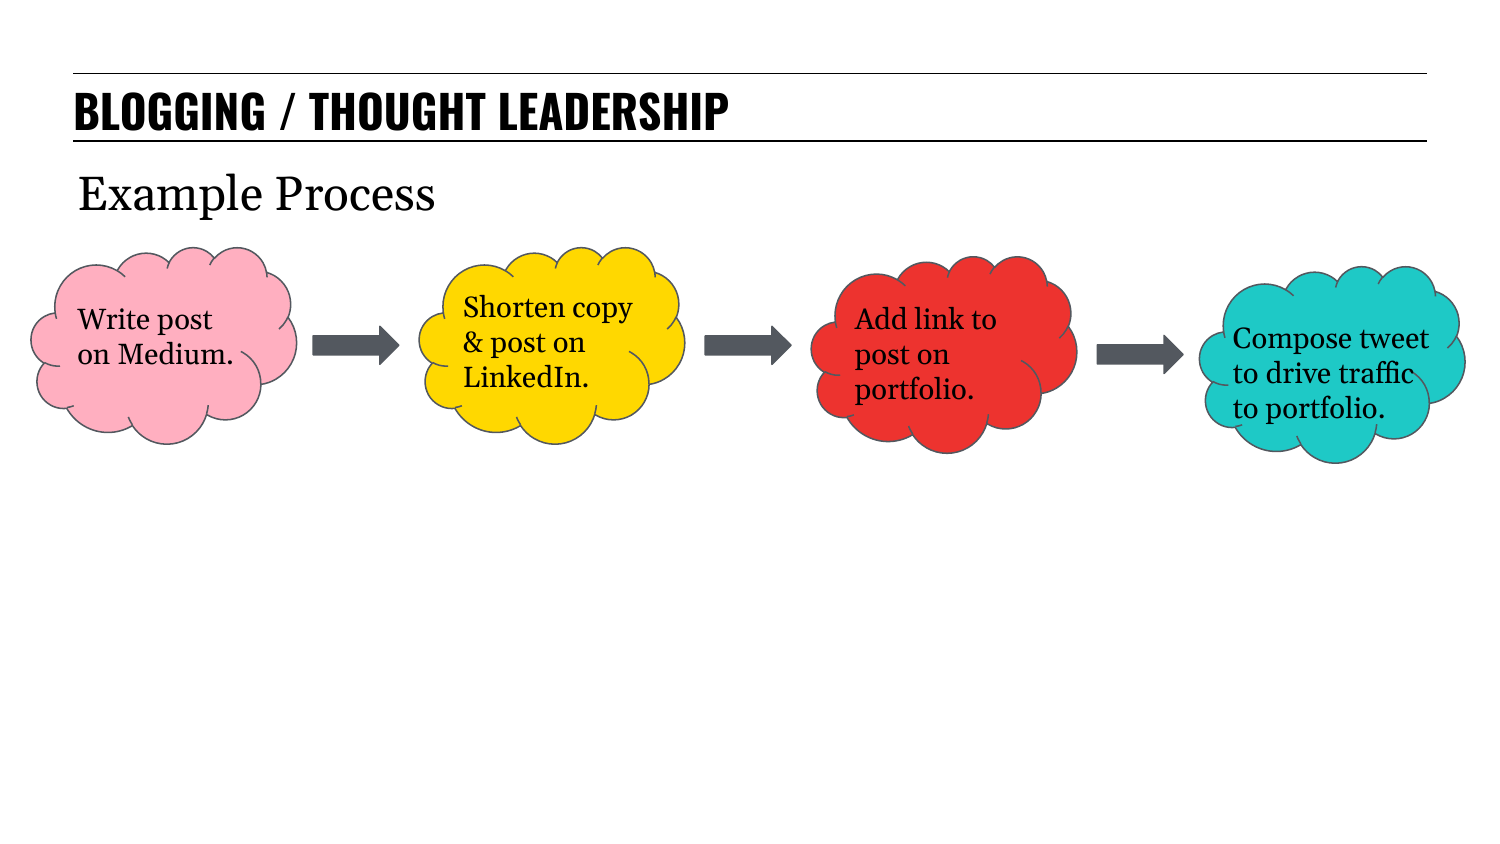

BLOGGING / THOUGHT LEADERSHIP
Example Process

Shorten copy & post on LinkedIn.
Write post on Medium.
Add link to post on portfolio.
Compose tweet to drive traffic to portfolio.